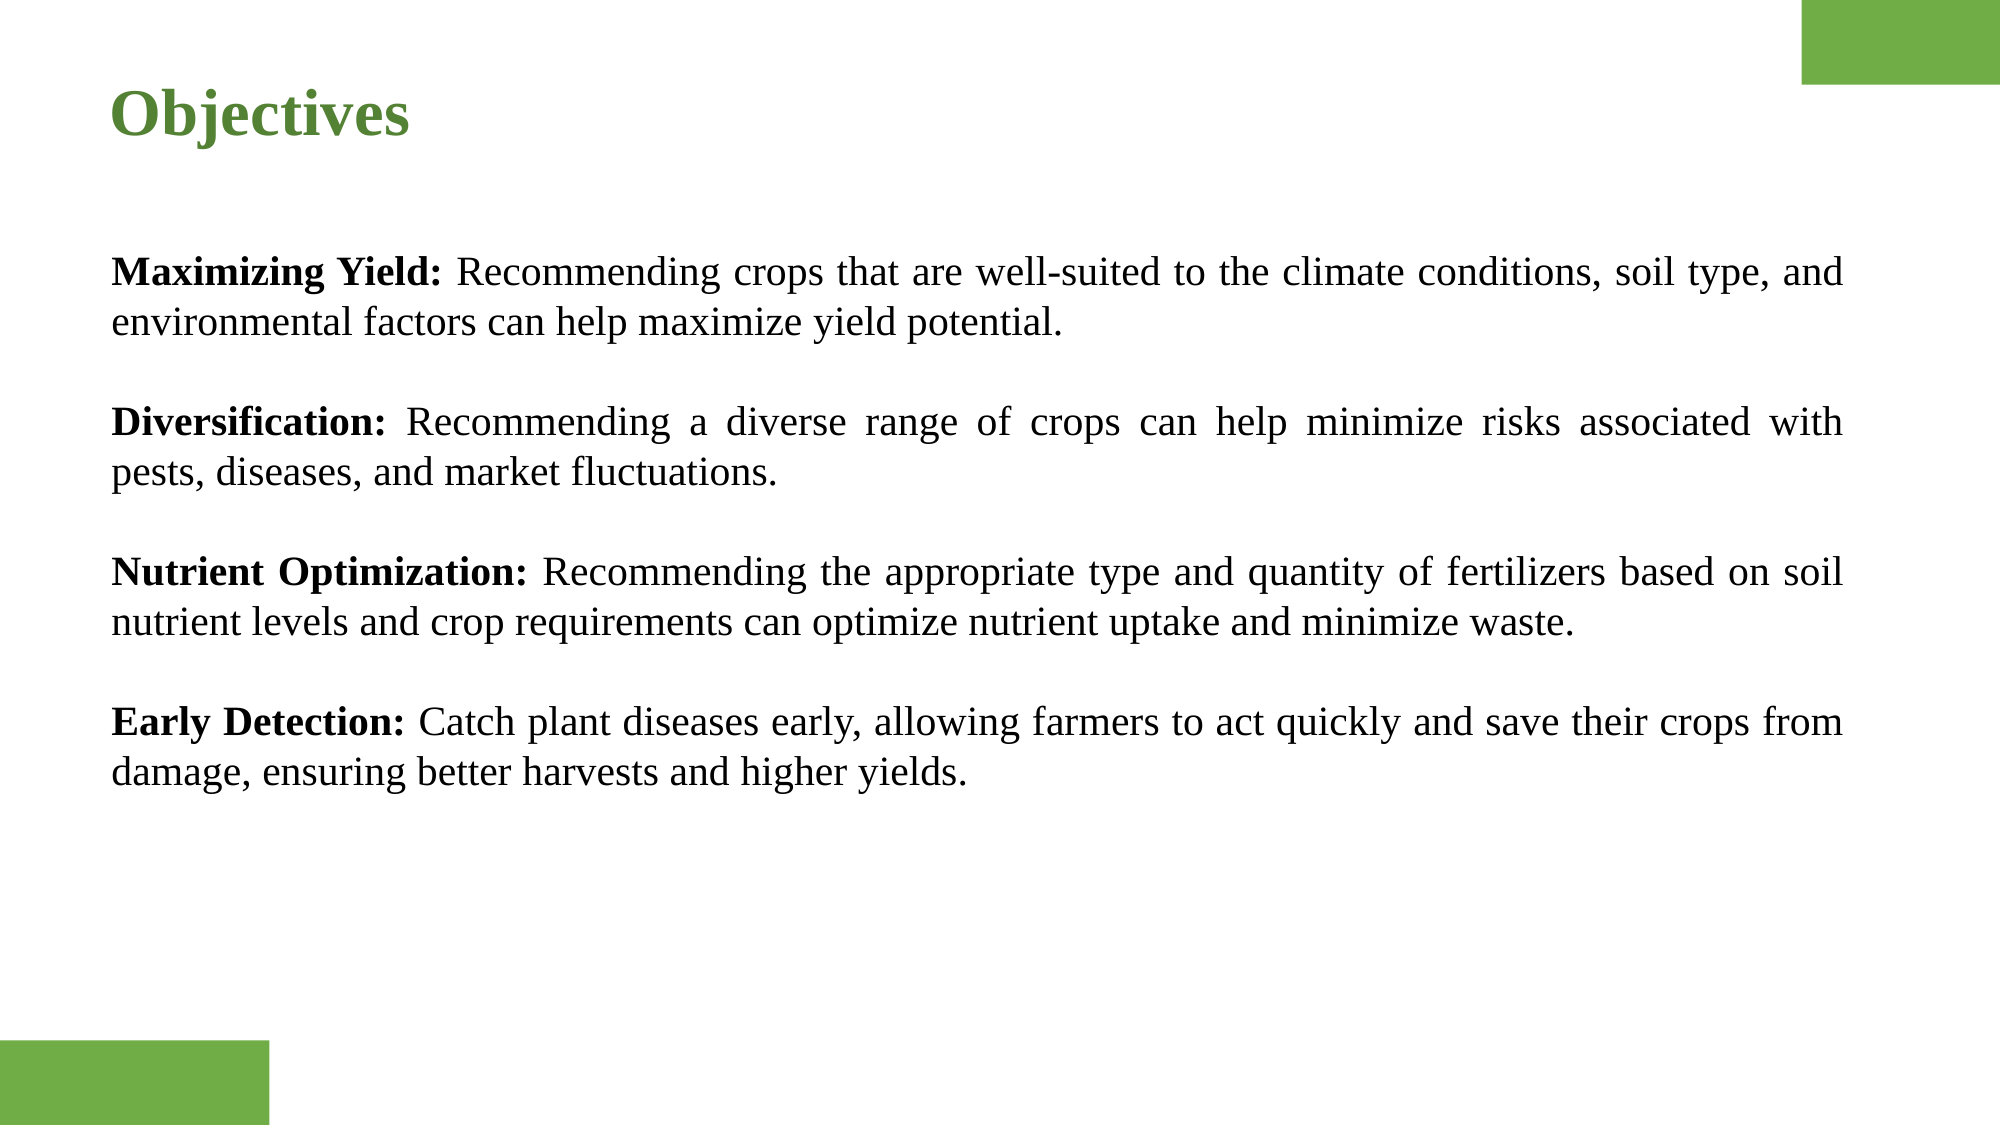

Objectives

Maximizing Yield: Recommending crops that are well-suited to the climate conditions, soil type, and environmental factors can help maximize yield potential.

Diversification: Recommending a diverse range of crops can help minimize risks associated with pests, diseases, and market fluctuations.

Nutrient Optimization: Recommending the appropriate type and quantity of fertilizers based on soil nutrient levels and crop requirements can optimize nutrient uptake and minimize waste.

Early Detection: Catch plant diseases early, allowing farmers to act quickly and save their crops from damage, ensuring better harvests and higher yields.